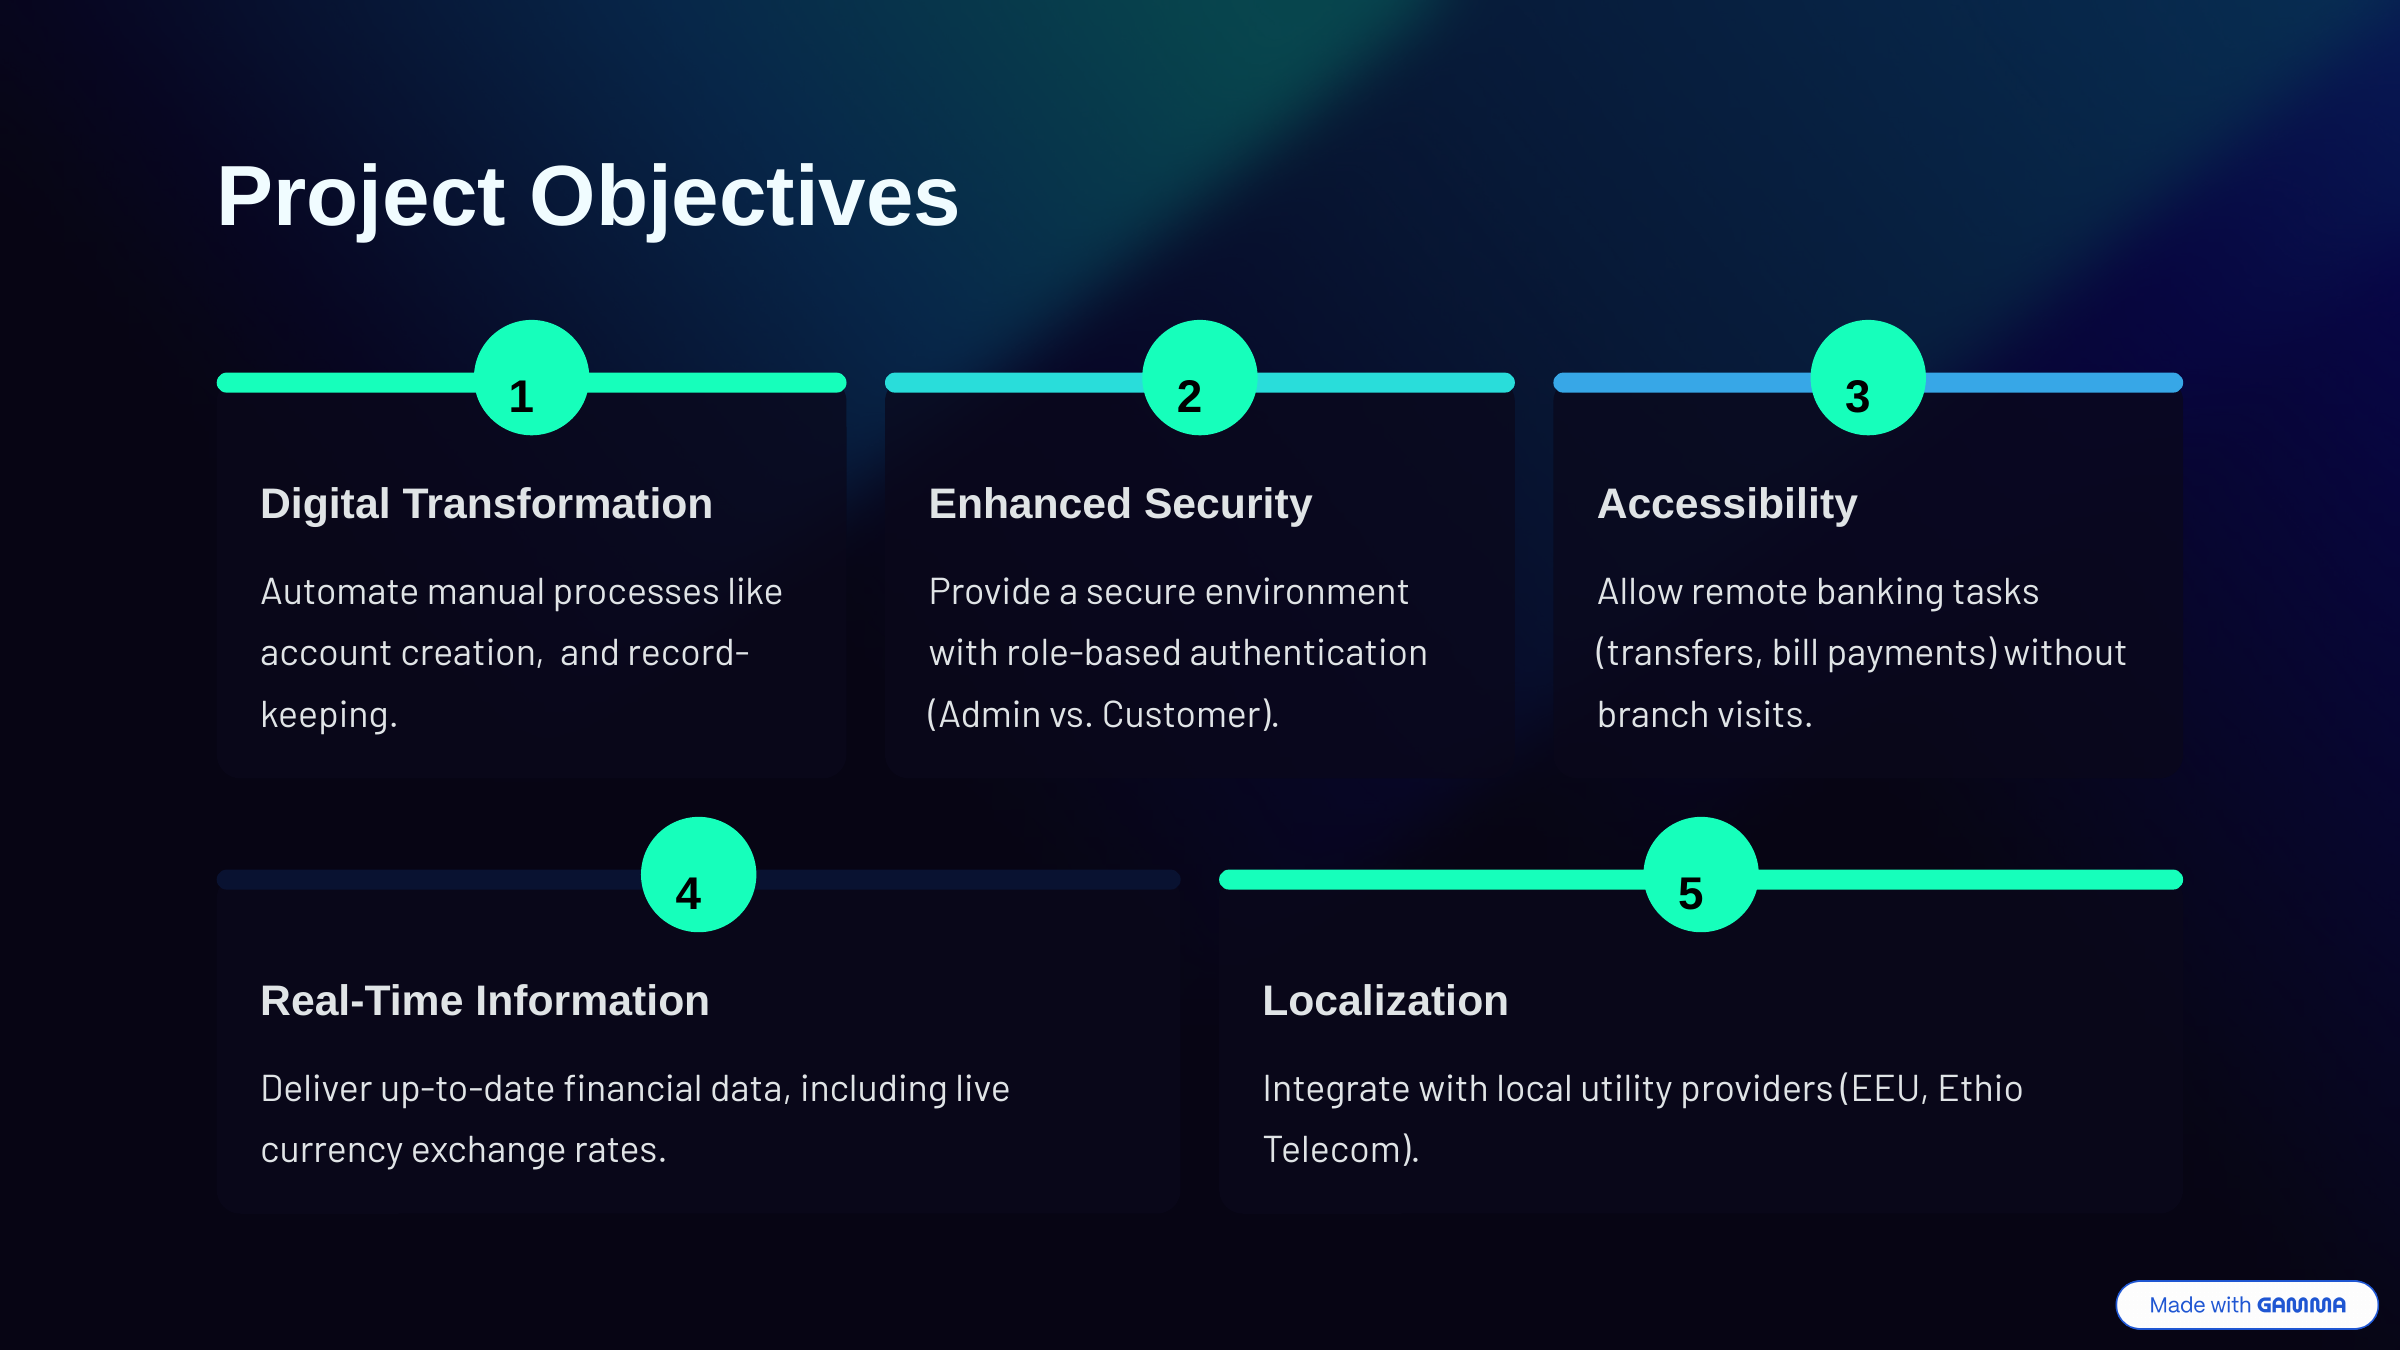

Project Objectives

1
2
3

Digital Transformation
Enhanced Security
Accessibility
Automate manual processes like account creation,  and record-keeping.
Provide a secure environment with role-based authentication (Admin vs. Customer).
Allow remote banking tasks (transfers, bill payments) without branch visits.

4
5

Real-Time Information
Localization
Deliver up-to-date financial data, including live currency exchange rates.
Integrate with local utility providers (EEU, Ethio Telecom).